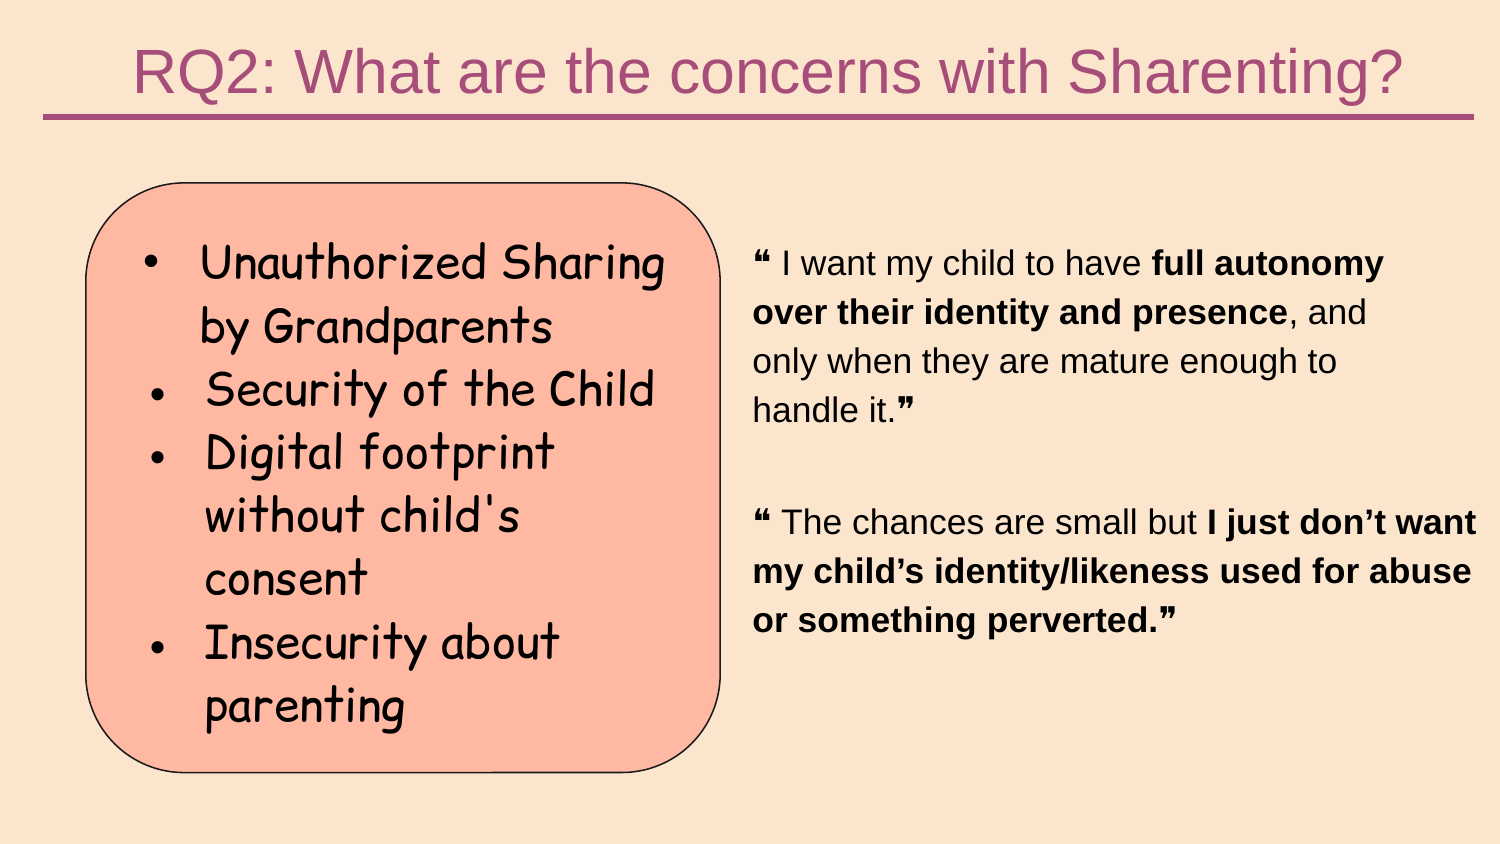

RQ2: What are the concerns with Sharenting?

Unauthorized Sharing by Grandparents
Security of the Child
Digital footprint without child's consent
Insecurity about parenting

❝ I want my child to have full autonomy over their identity and presence, and only when they are mature enough to handle it.❞
❝ The chances are small but I just don’t want my child’s identity/likeness used for abuse or something perverted.❞